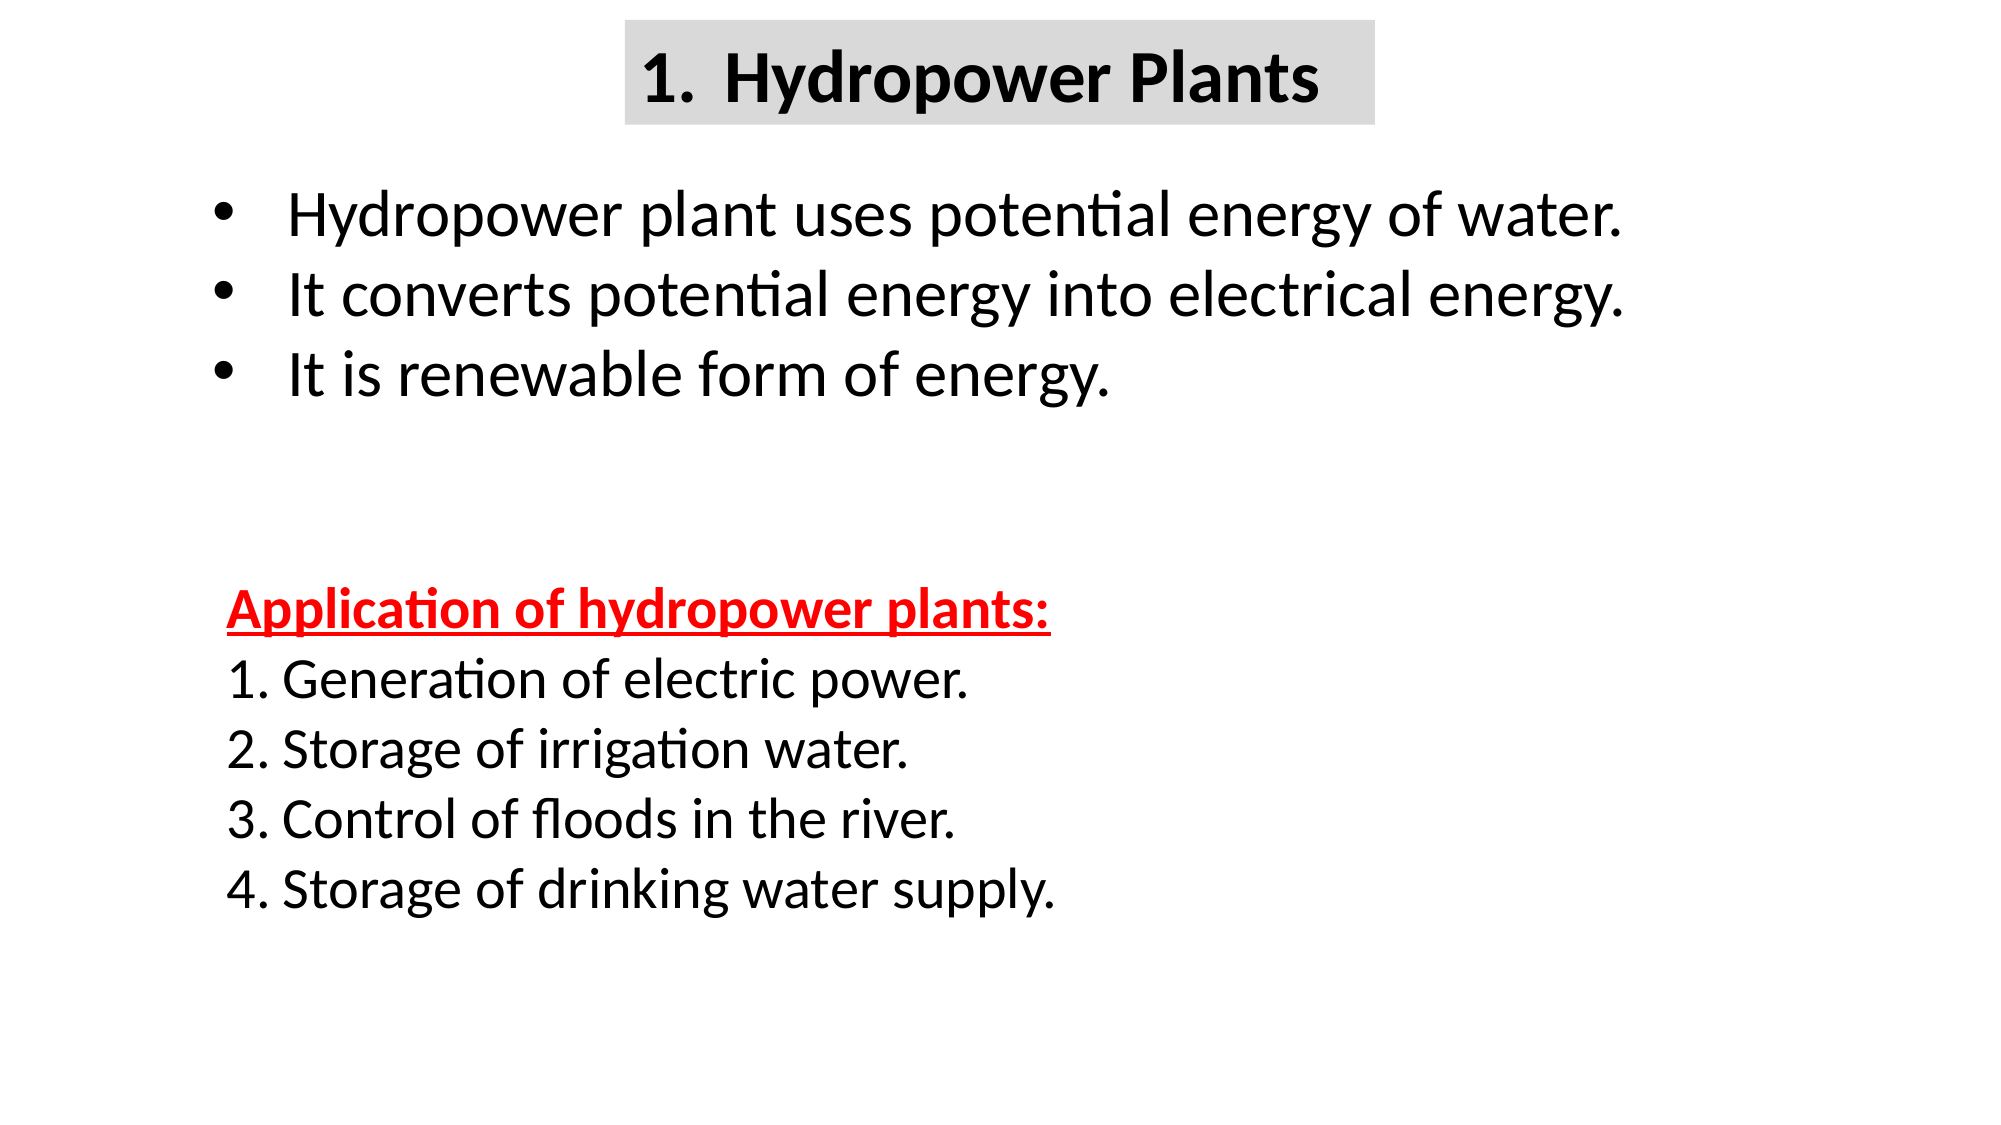

Hydropower Plants
Hydropower plant uses potential energy of water.
It converts potential energy into electrical energy.
It is renewable form of energy.
Application of hydropower plants:
Generation of electric power.
Storage of irrigation water.
Control of floods in the river.
Storage of drinking water supply.